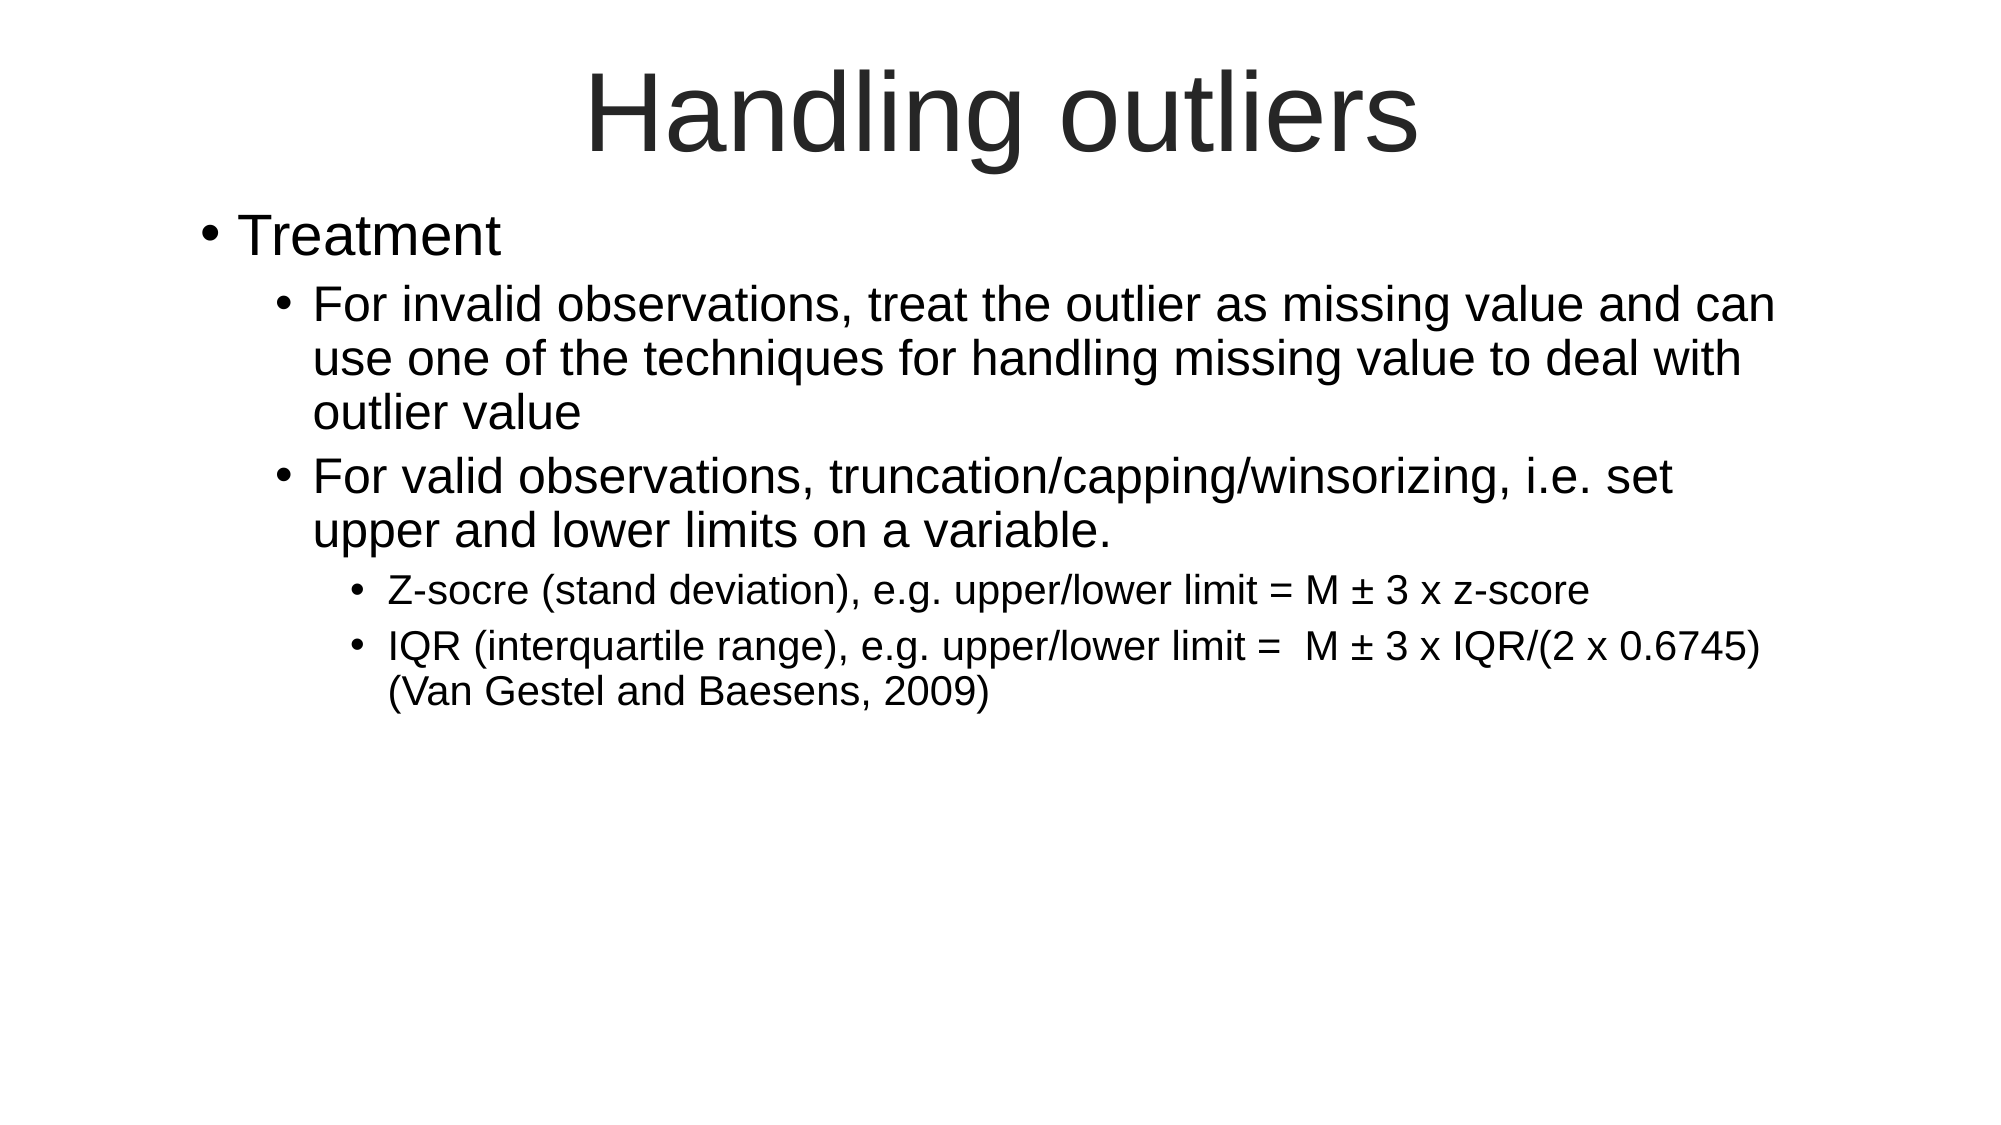

83
Handling outliers
Treatment
For invalid observations, treat the outlier as missing value and can use one of the techniques for handling missing value to deal with outlier value
For valid observations, truncation/capping/winsorizing, i.e. set upper and lower limits on a variable.
Z-socre (stand deviation), e.g. upper/lower limit = M ± 3 x z-score
IQR (interquartile range), e.g. upper/lower limit =  M ± 3 x IQR/(2 x 0.6745) (Van Gestel and Baesens, 2009)